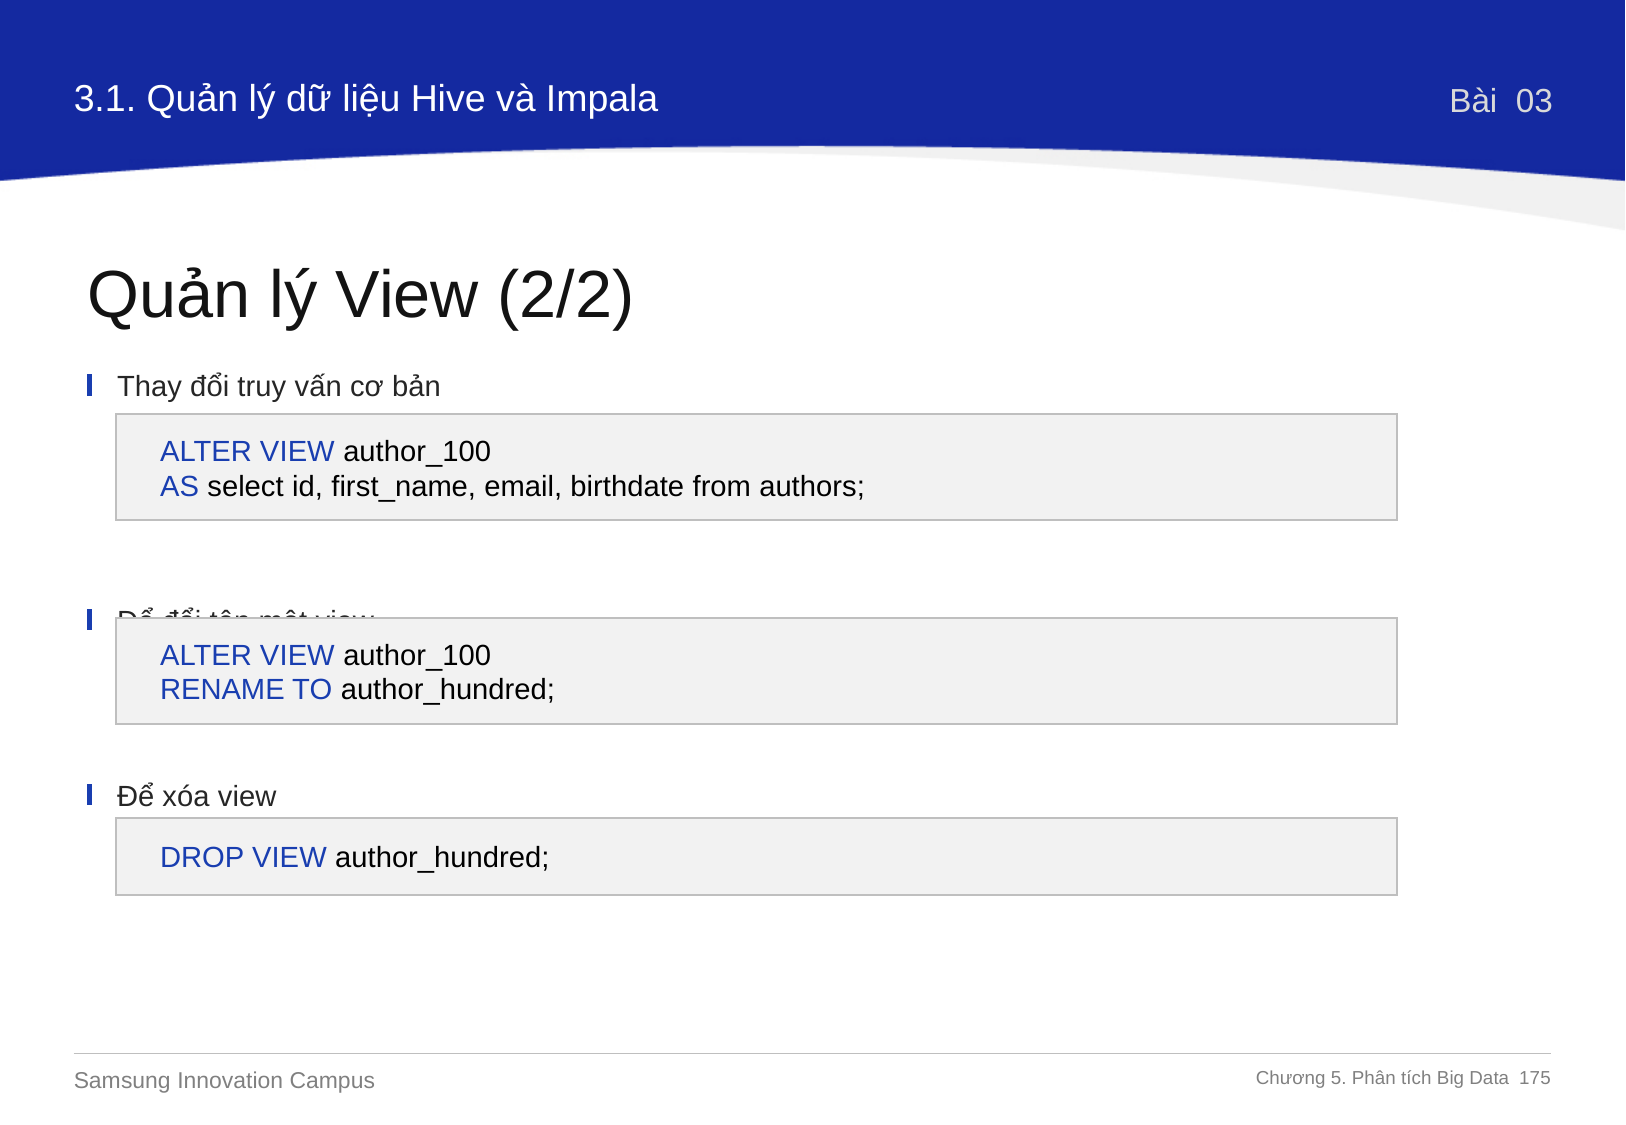

3.1. Quản lý dữ liệu Hive và Impala
Bài  03
Quản lý View (2/2)
Thay đổi truy vấn cơ bản

Để đổi tên một view

Để xóa view
﻿ALTER VIEW author_100
AS select id, first_name, email, birthdate from authors;
﻿ALTER VIEW author_100
RENAME TO author_hundred;
DROP VIEW author_hundred;